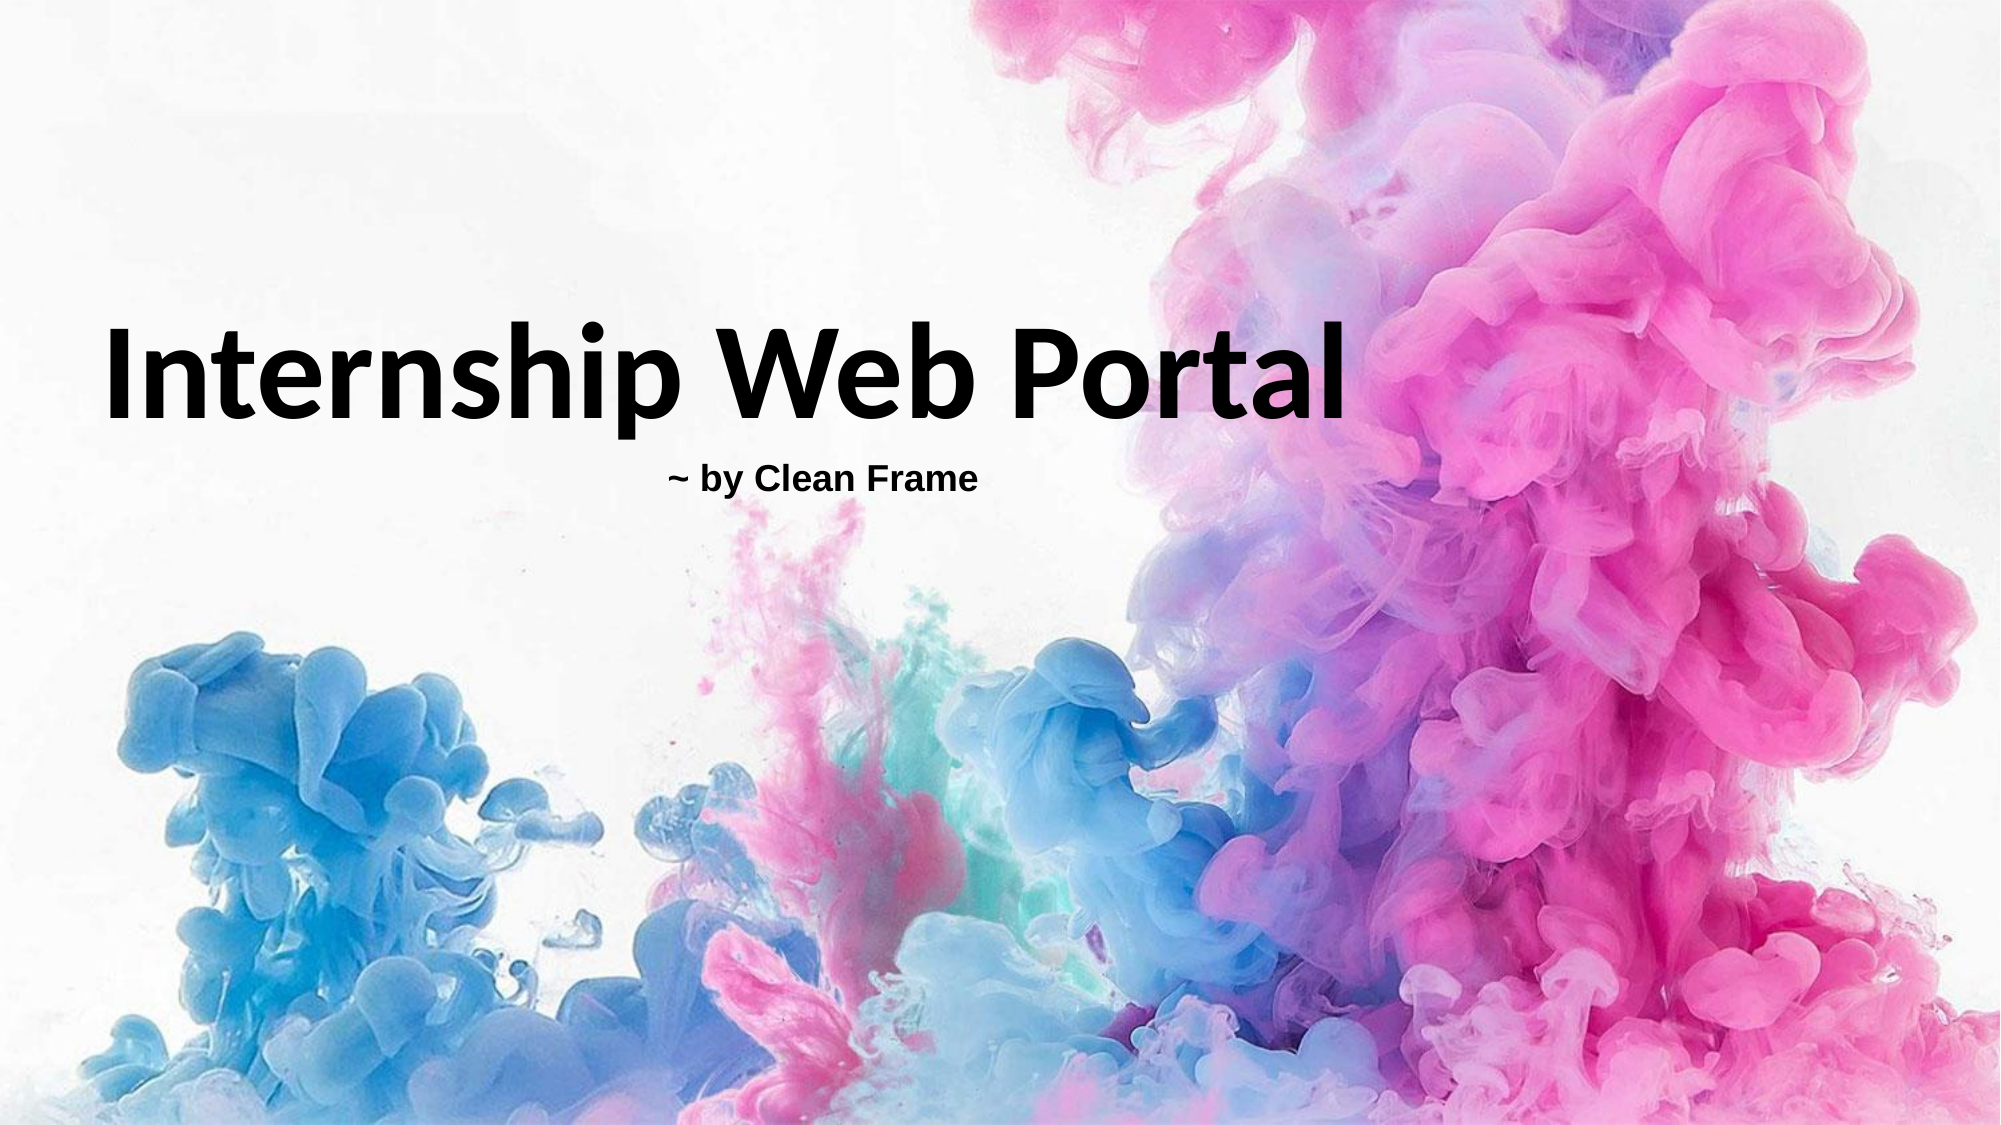

Internship Web Portal
~ by Clean Frame